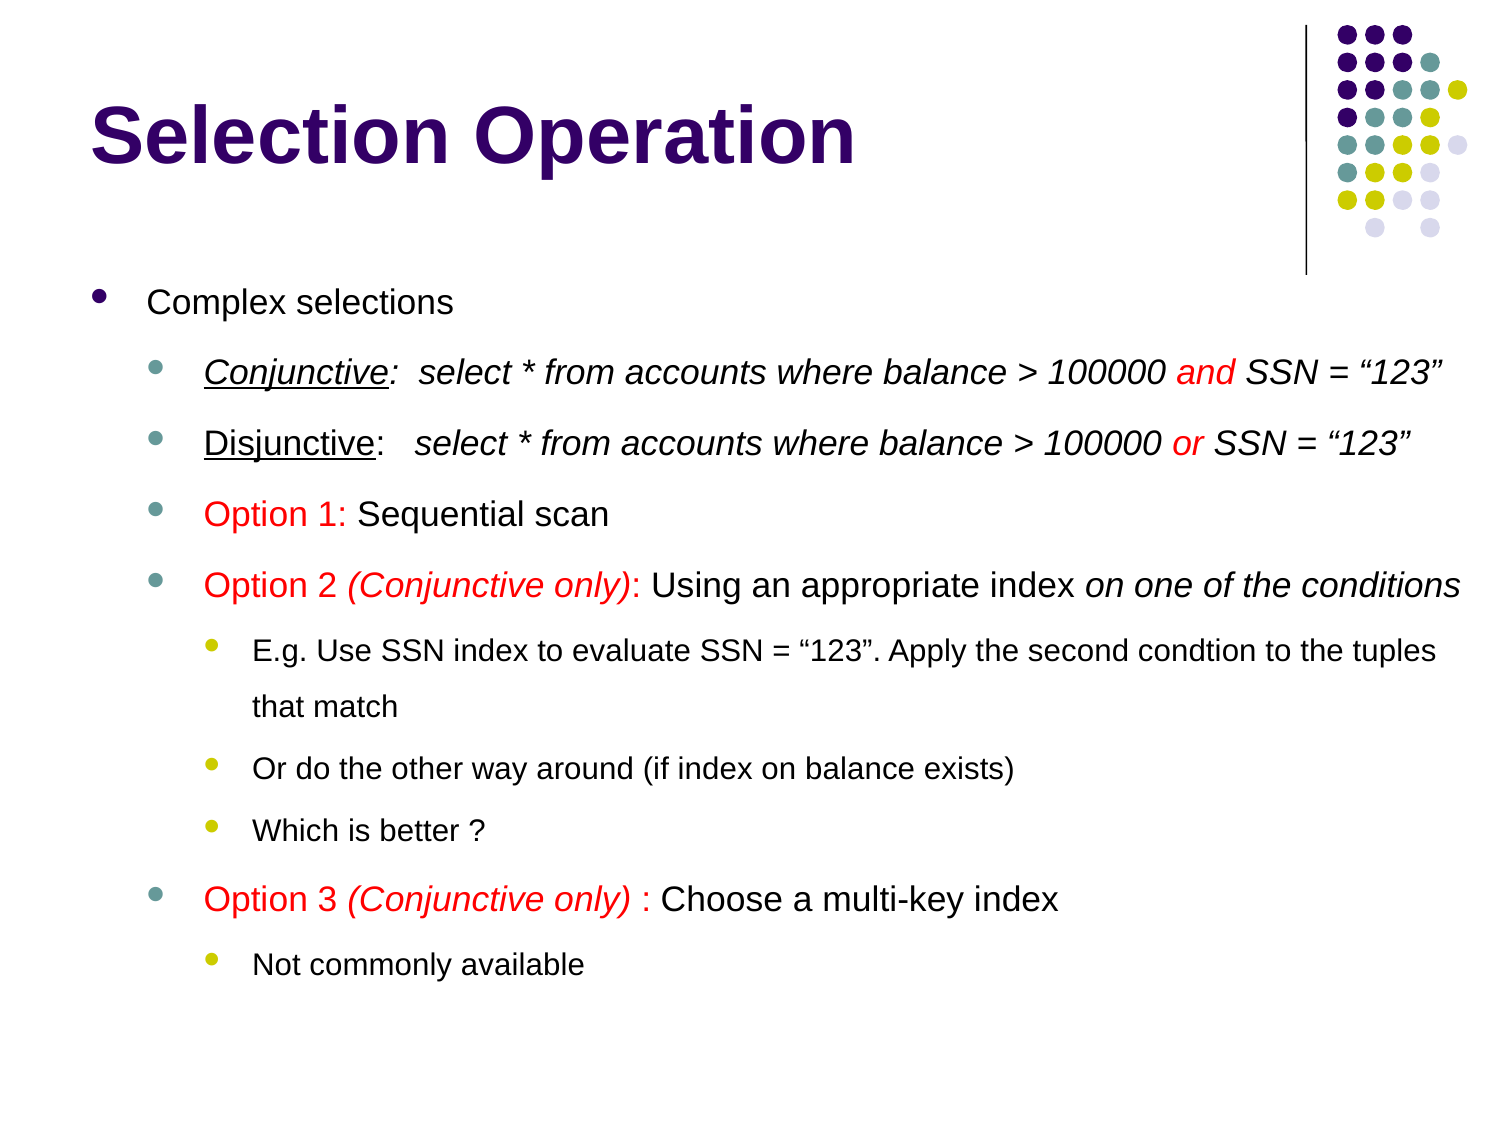

# Selection Operation
Complex selections
Conjunctive:  select * from accounts where balance > 100000 and SSN = “123”
Disjunctive:   select * from accounts where balance > 100000 or SSN = “123”
Option 1: Sequential scan
Option 2 (Conjunctive only): Using an appropriate index on one of the conditions
E.g. Use SSN index to evaluate SSN = “123”. Apply the second condtion to the tuples that match
Or do the other way around (if index on balance exists)
Which is better ?
Option 3 (Conjunctive only) : Choose a multi-key index
Not commonly available